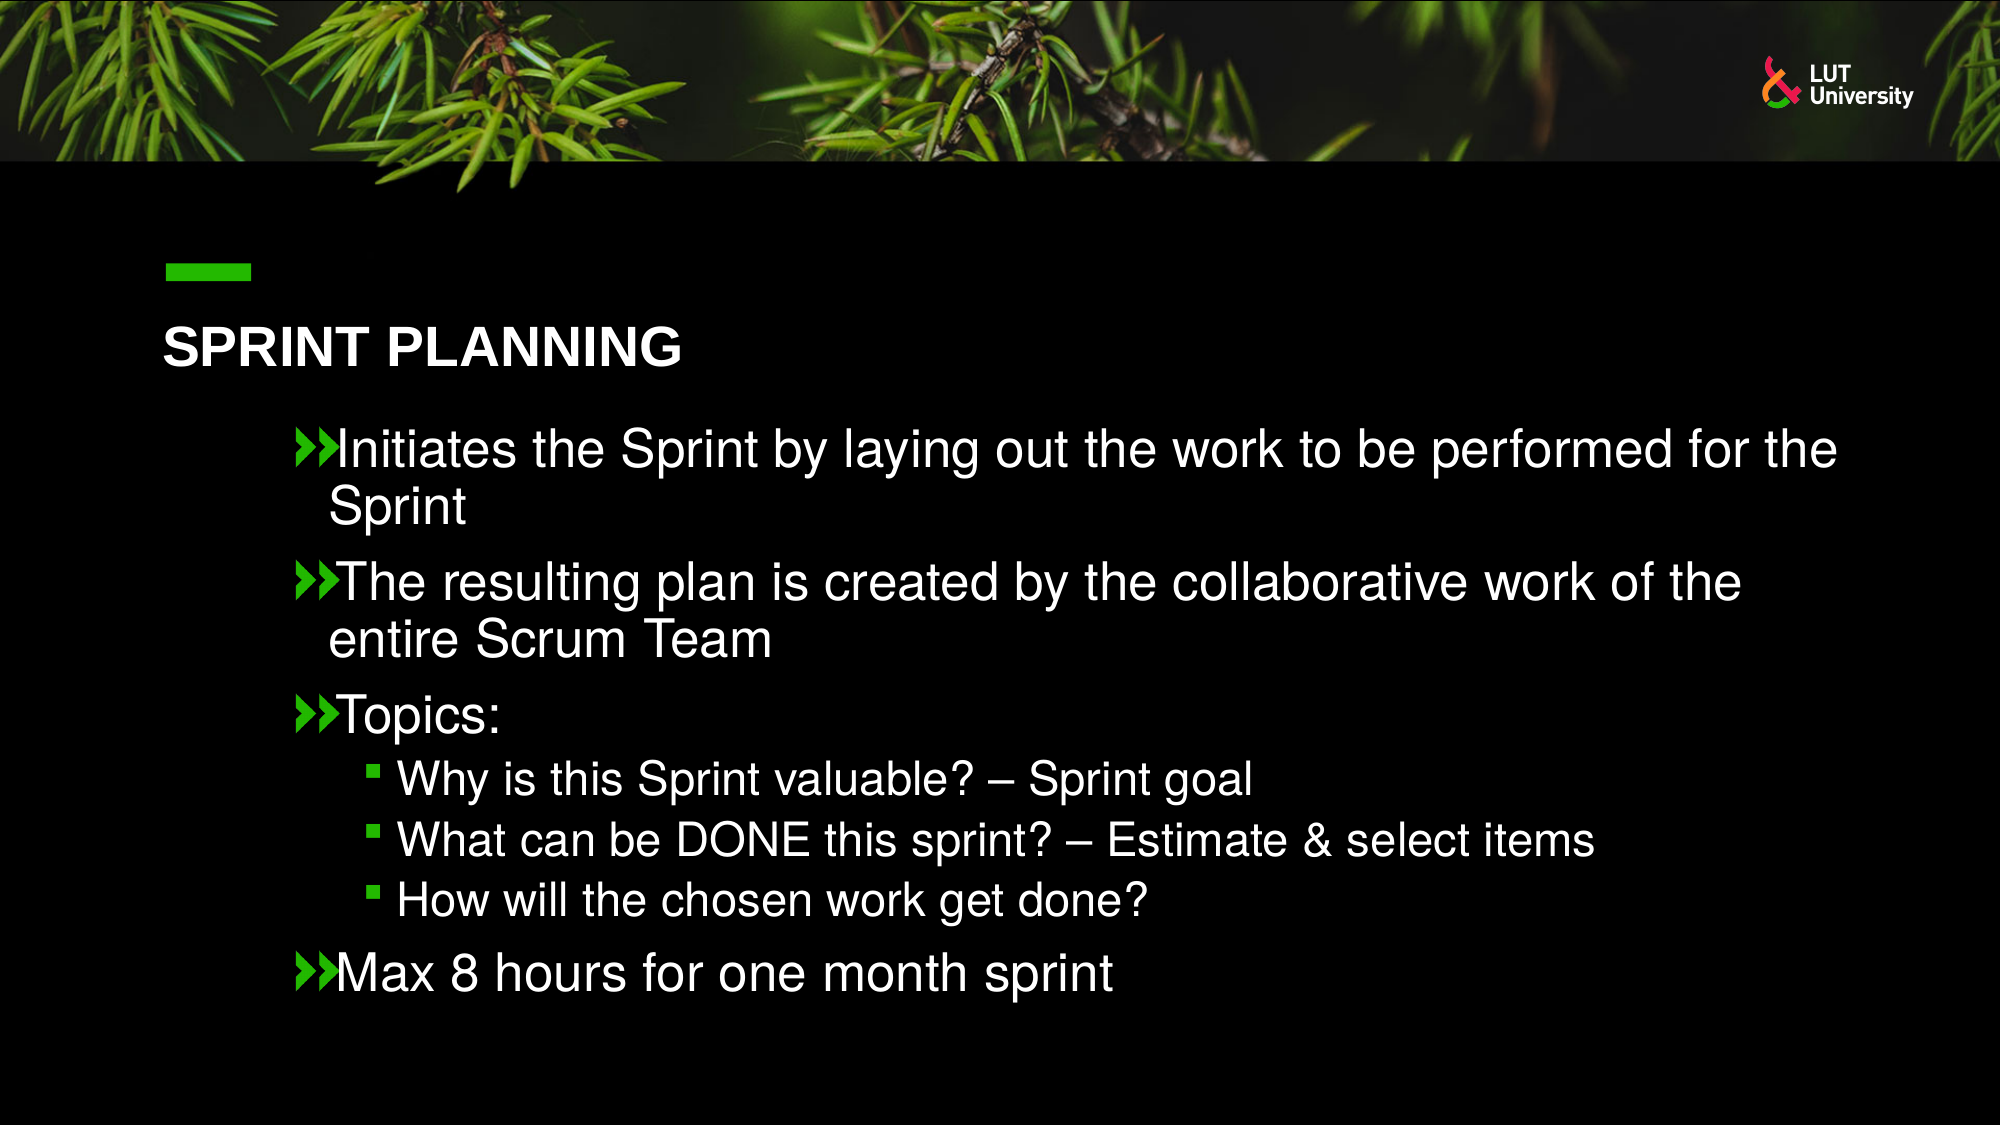

# Sprint Planning
Initiates the Sprint by laying out the work to be performed for the Sprint
The resulting plan is created by the collaborative work of the entire Scrum Team
Topics:
Why is this Sprint valuable? – Sprint goal
What can be DONE this sprint? – Estimate & select items
How will the chosen work get done?
Max 8 hours for one month sprint